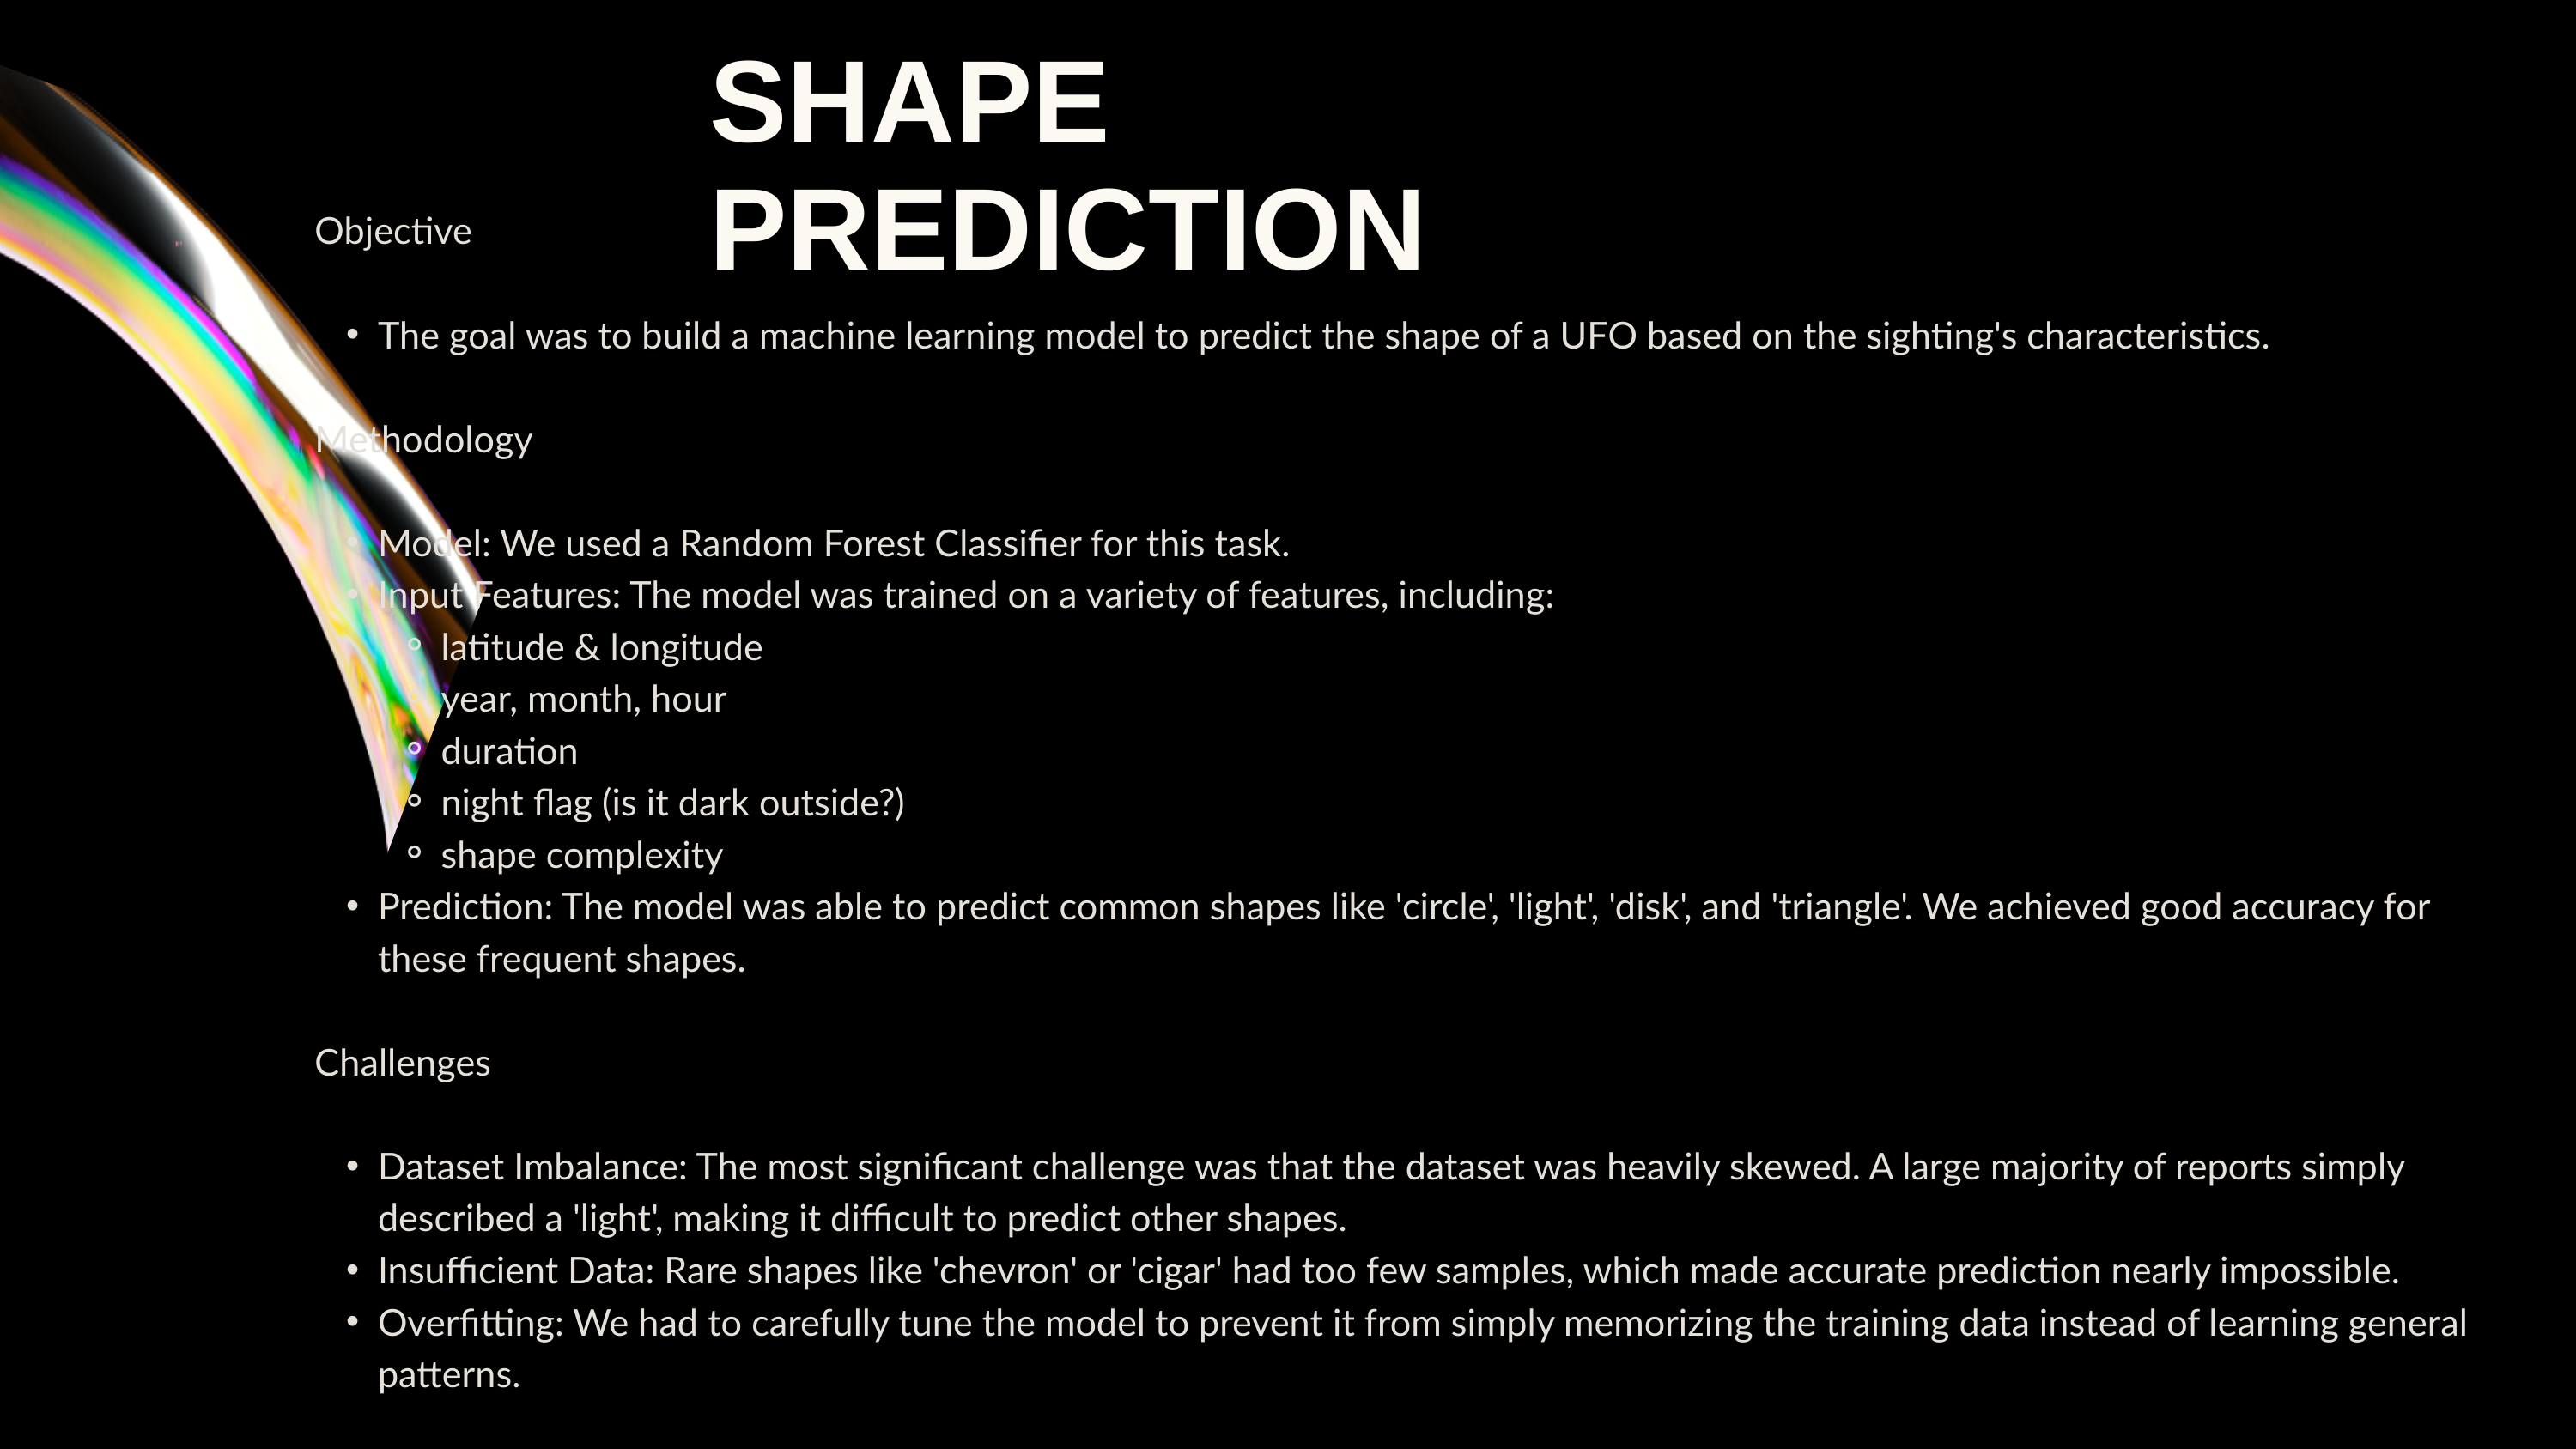

SHAPE PREDICTION
Objective

The goal was to build a machine learning model to predict the shape of a UFO based on the sighting's characteristics.

Methodology

Model: We used a Random Forest Classifier for this task.
Input Features: The model was trained on a variety of features, including:
latitude & longitude
year, month, hour
duration
night flag (is it dark outside?)
shape complexity
Prediction: The model was able to predict common shapes like 'circle', 'light', 'disk', and 'triangle'. We achieved good accuracy for these frequent shapes.

Challenges

Dataset Imbalance: The most significant challenge was that the dataset was heavily skewed. A large majority of reports simply described a 'light', making it difficult to predict other shapes.
Insufficient Data: Rare shapes like 'chevron' or 'cigar' had too few samples, which made accurate prediction nearly impossible.
Overfitting: We had to carefully tune the model to prevent it from simply memorizing the training data instead of learning general patterns.